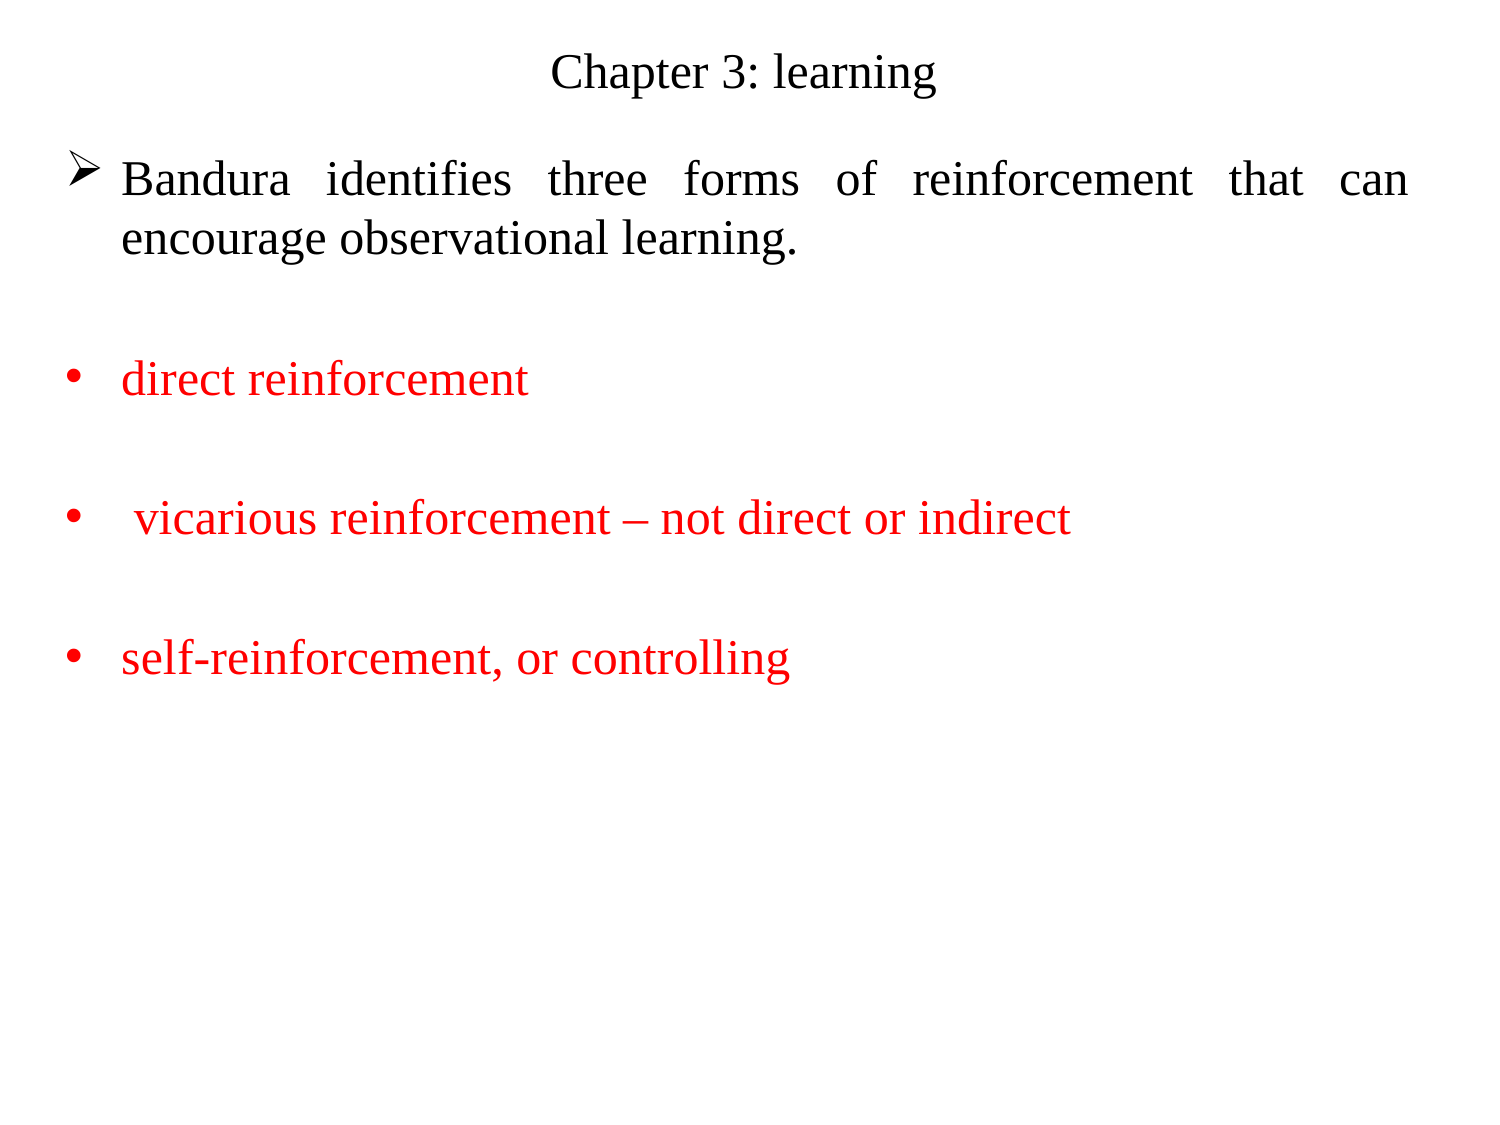

# Chapter 3: learning
Bandura identifies three forms of reinforcement that can encourage observational learning.

direct reinforcement

 vicarious reinforcement – not direct or indirect

self-reinforcement, or controlling